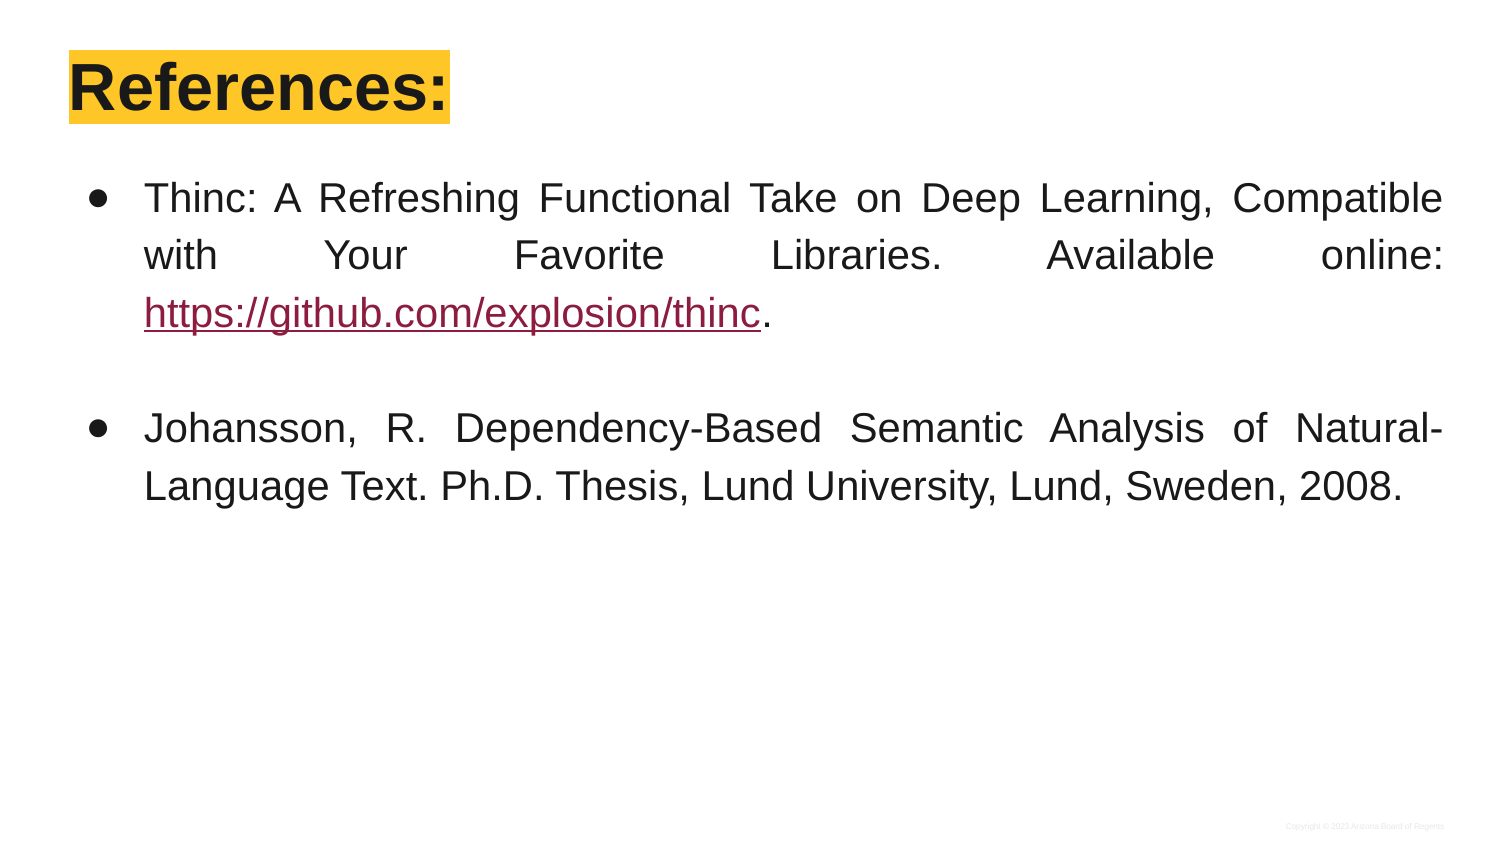

# References:

Thinc: A Refreshing Functional Take on Deep Learning, Compatible with Your Favorite Libraries. Available online: https://github.com/explosion/thinc.

Johansson, R. Dependency-Based Semantic Analysis of Natural-Language Text. Ph.D. Thesis, Lund University, Lund, Sweden, 2008.